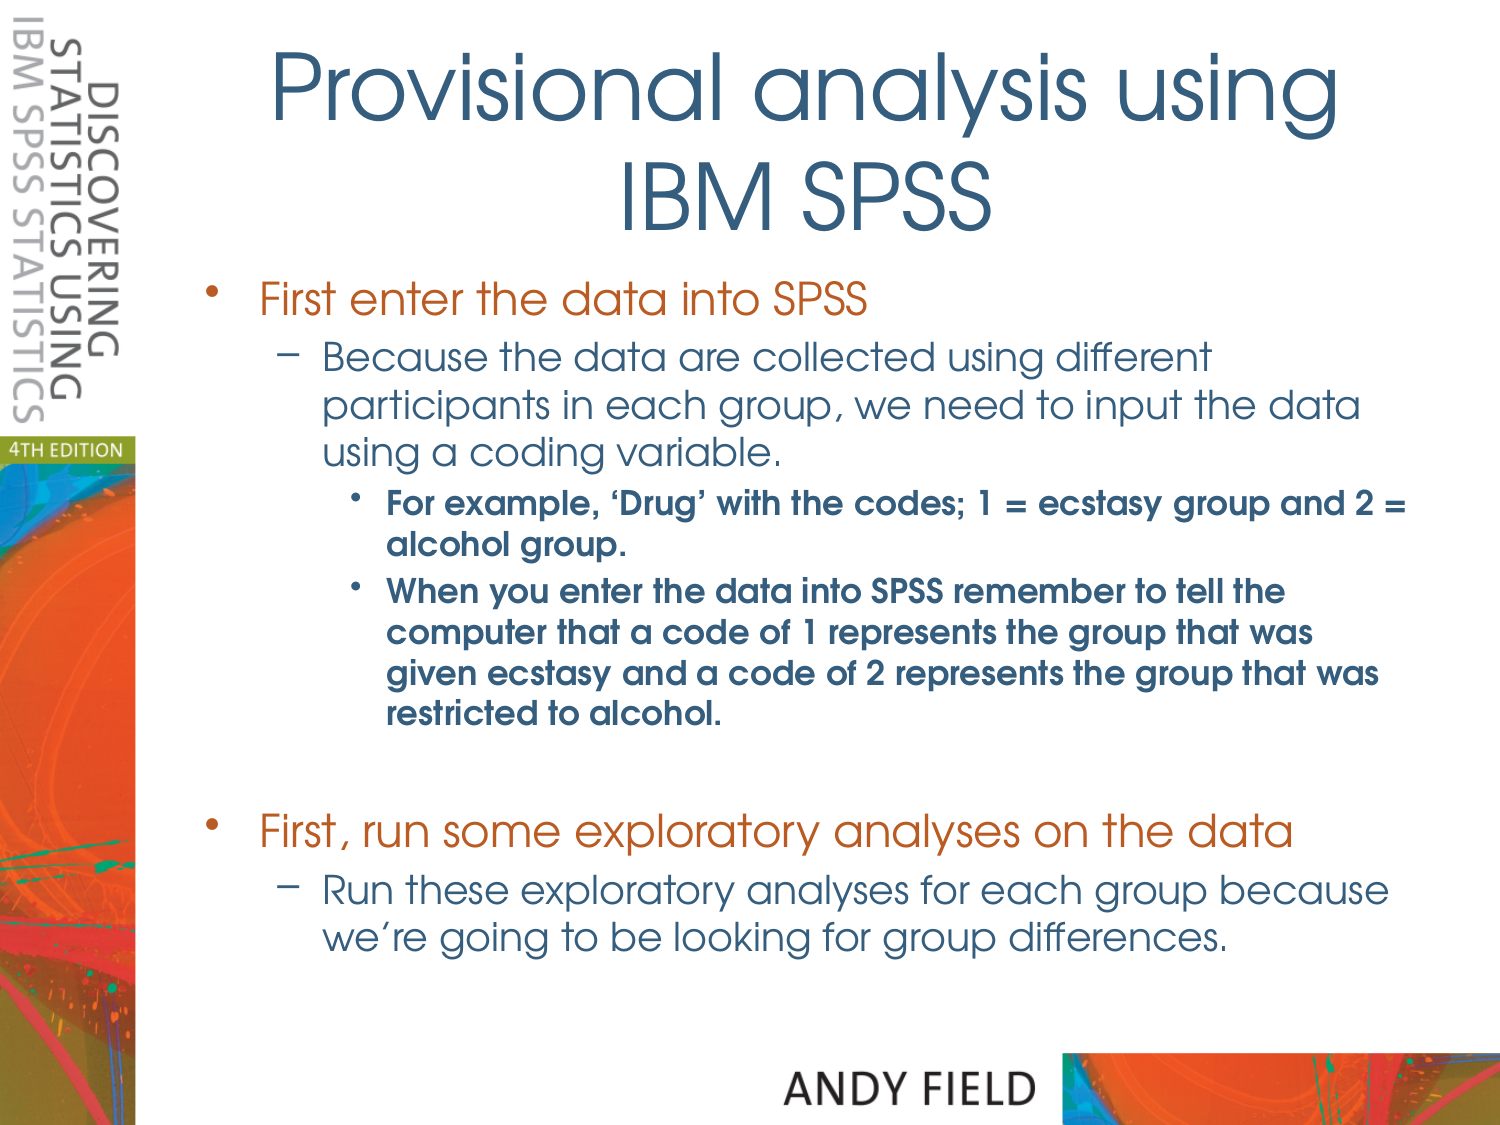

# Provisional analysis using IBM SPSS
First enter the data into SPSS
Because the data are collected using different participants in each group, we need to input the data using a coding variable.
For example, ‘Drug’ with the codes; 1 = ecstasy group and 2 = alcohol group.
When you enter the data into SPSS remember to tell the computer that a code of 1 represents the group that was given ecstasy and a code of 2 represents the group that was restricted to alcohol.

First, run some exploratory analyses on the data
Run these exploratory analyses for each group because we’re going to be looking for group differences.